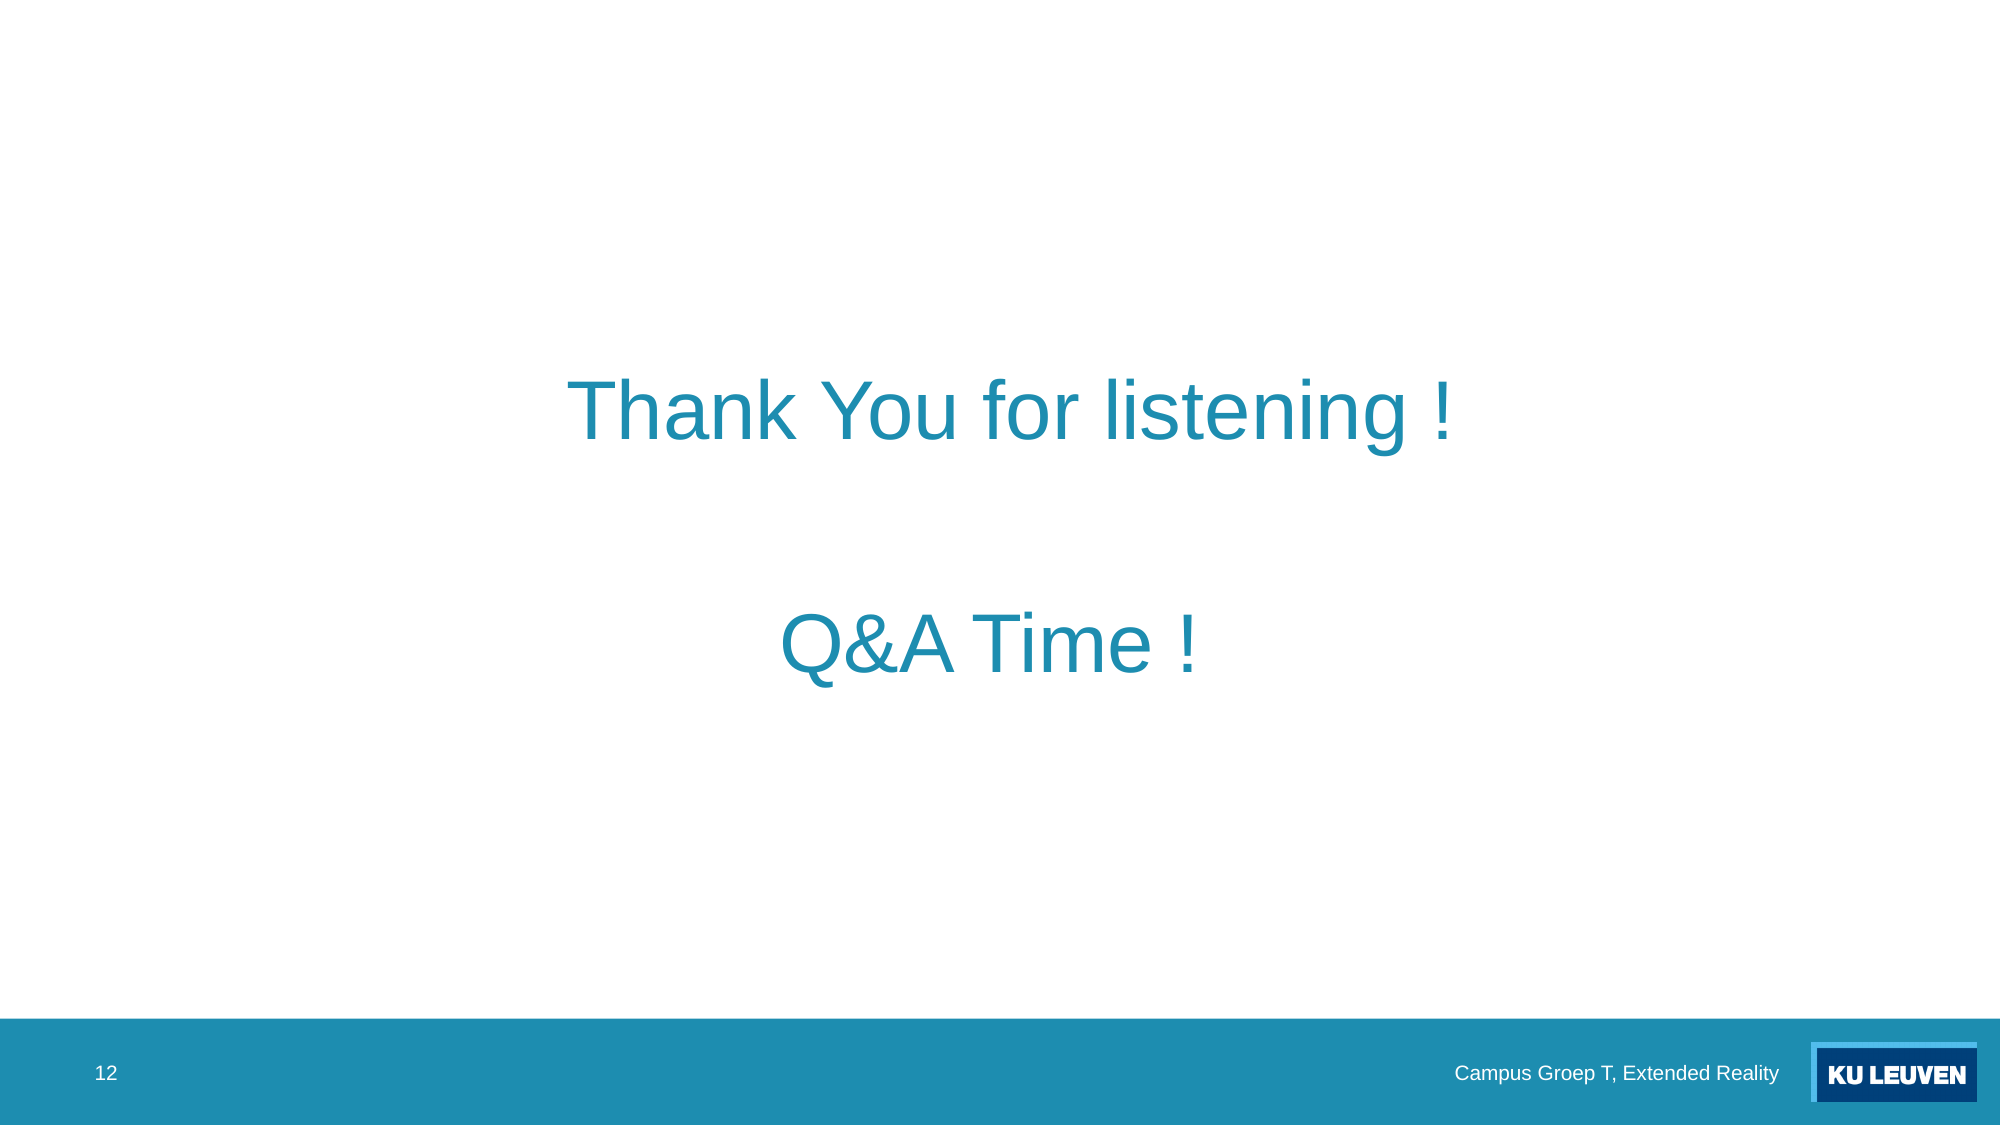

# Thank You for listening !
Q&A Time !
12
Campus Groep T, Extended Reality